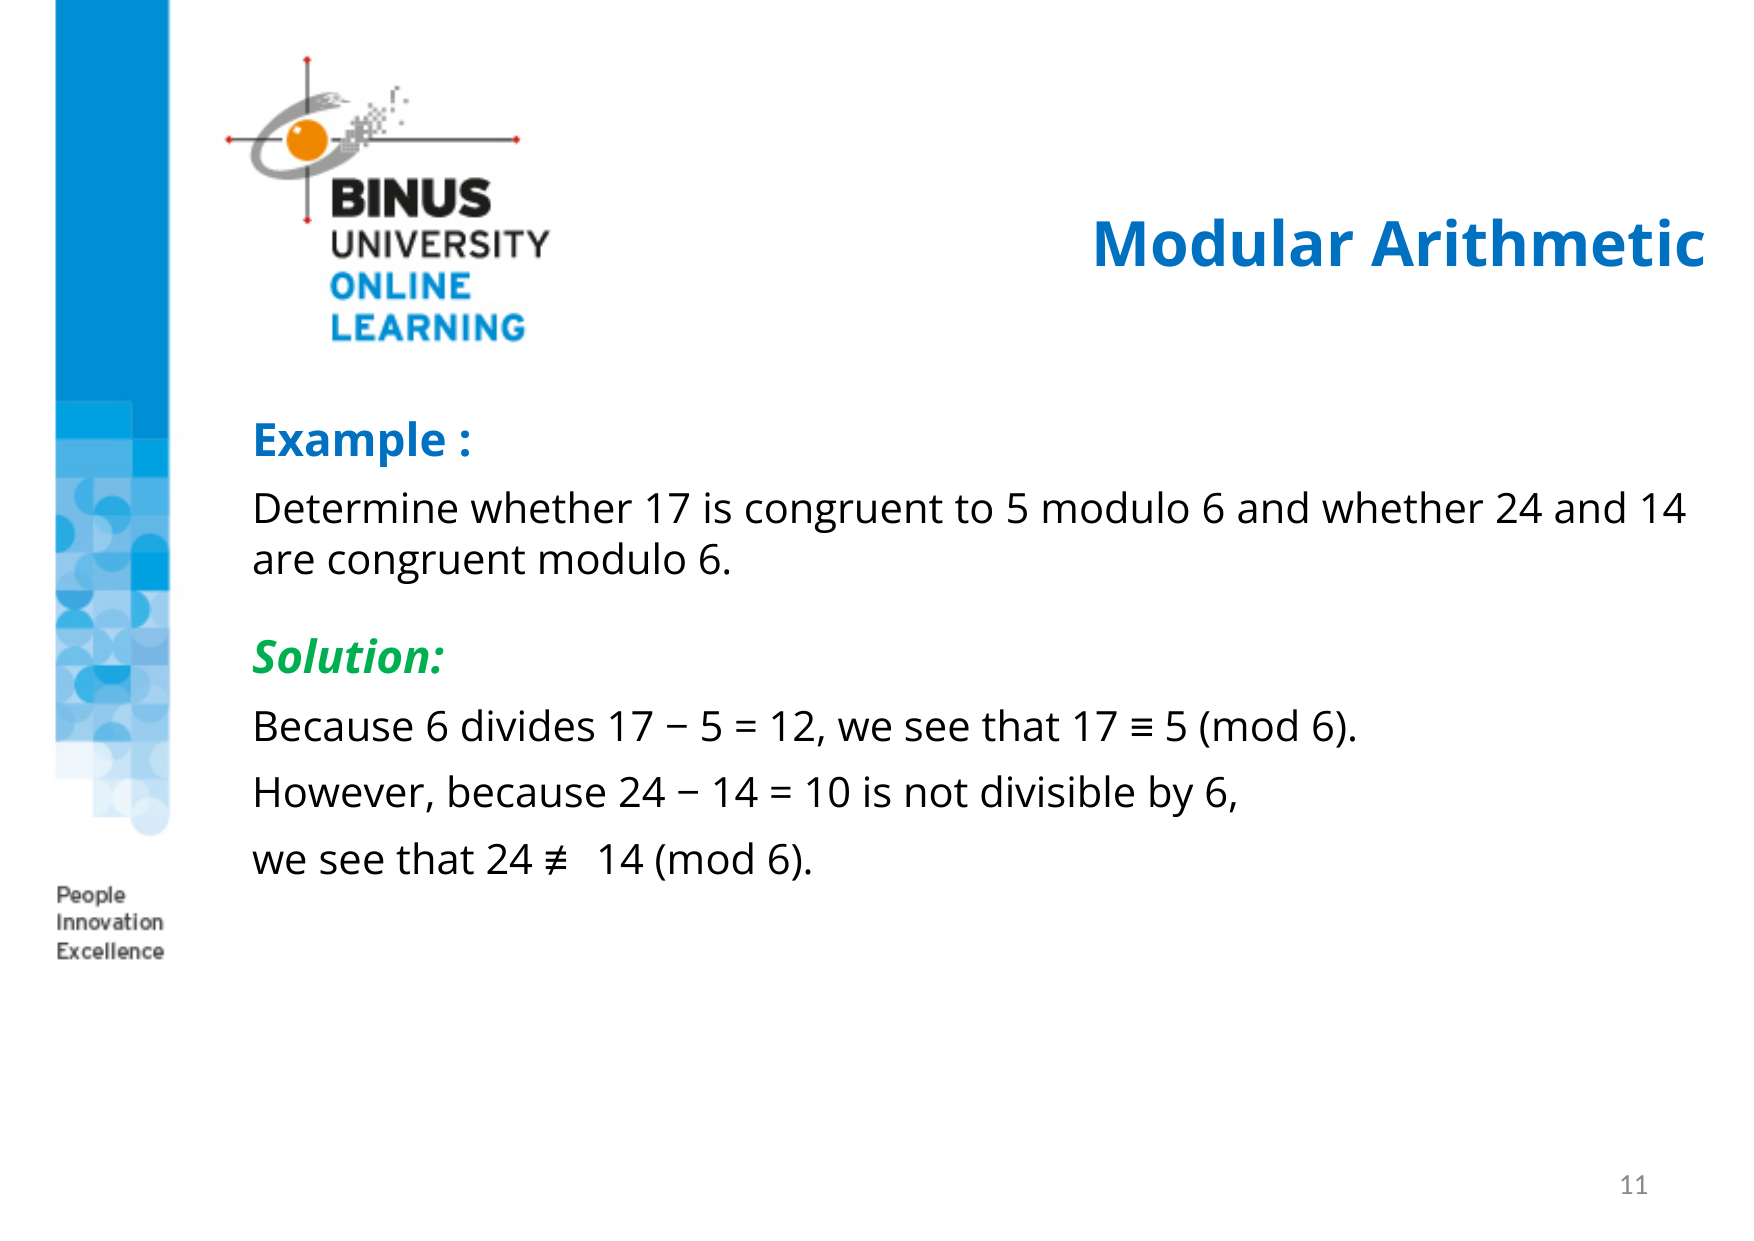

# Modular Arithmetic
Example :
Determine whether 17 is congruent to 5 modulo 6 and whether 24 and 14 are congruent modulo 6.
Solution:
Because 6 divides 17 − 5 = 12, we see that 17 ≡ 5 (mod 6).
However, because 24 − 14 = 10 is not divisible by 6,
we see that 24 ≢ 14 (mod 6).
11